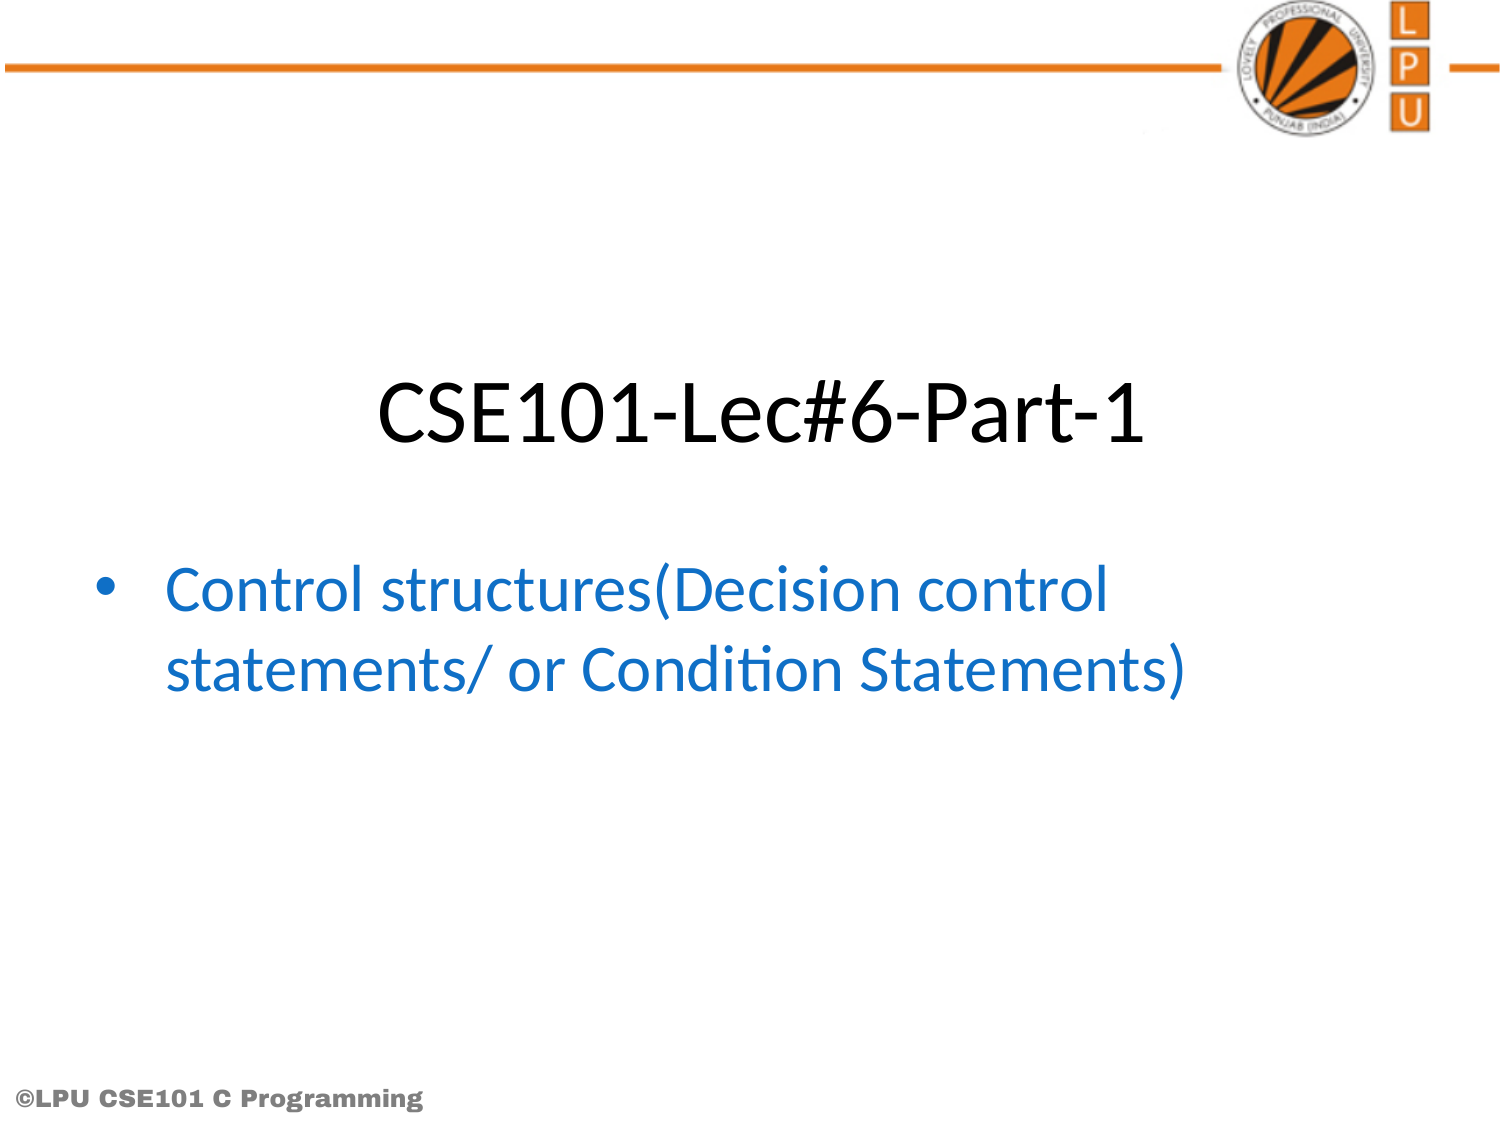

# CSE101-Lec#6-Part-1
Control structures(Decision control statements/ or Condition Statements)